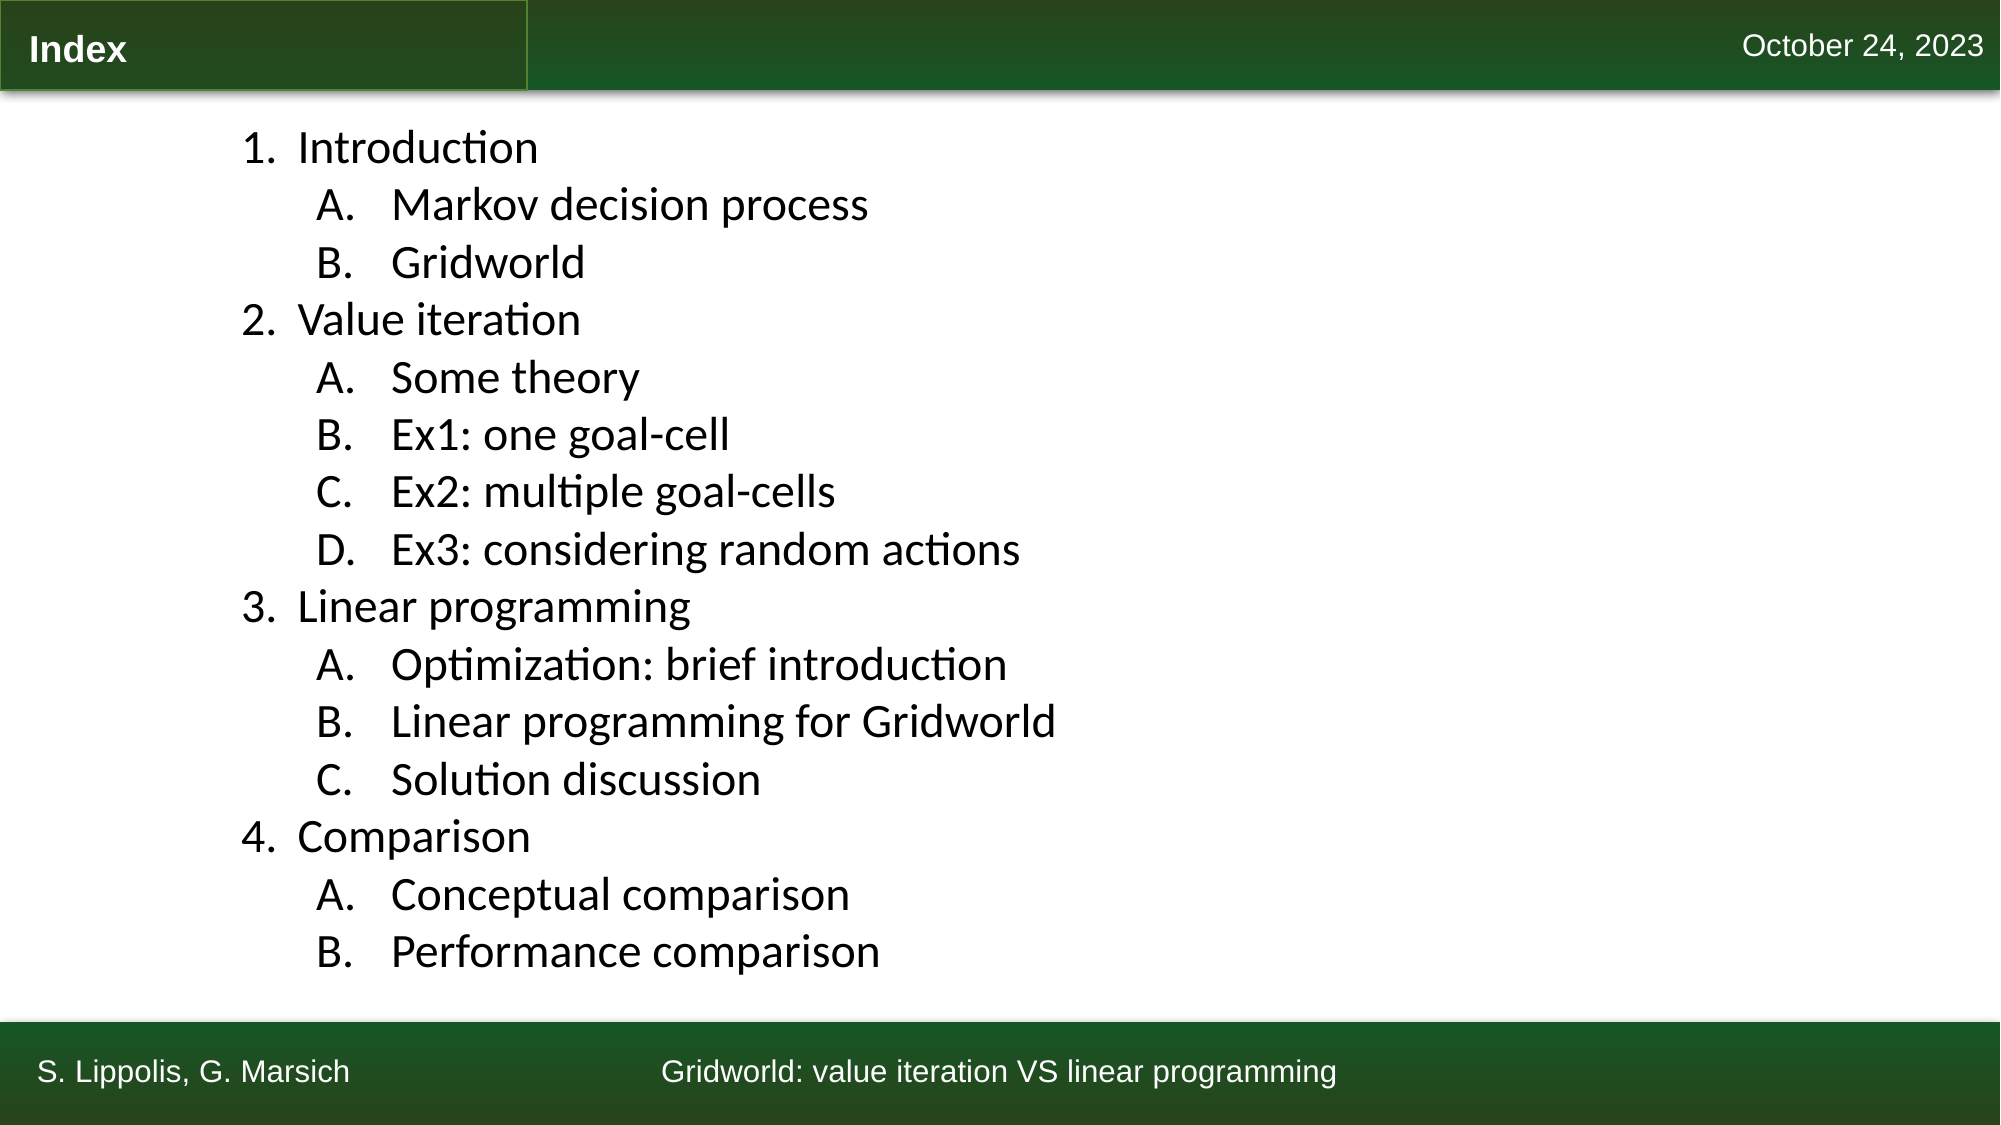

Index
October 24, 2023

Introduction
Markov decision process
Gridworld
Value iteration
Some theory
Ex1: one goal-cell
Ex2: multiple goal-cells
Ex3: considering random actions
Linear programming
Optimization: brief introduction
Linear programming for Gridworld
Solution discussion
Comparison
Conceptual comparison
Performance comparison

Gridworld: value iteration VS linear programming

S. Lippolis, G. Marsich